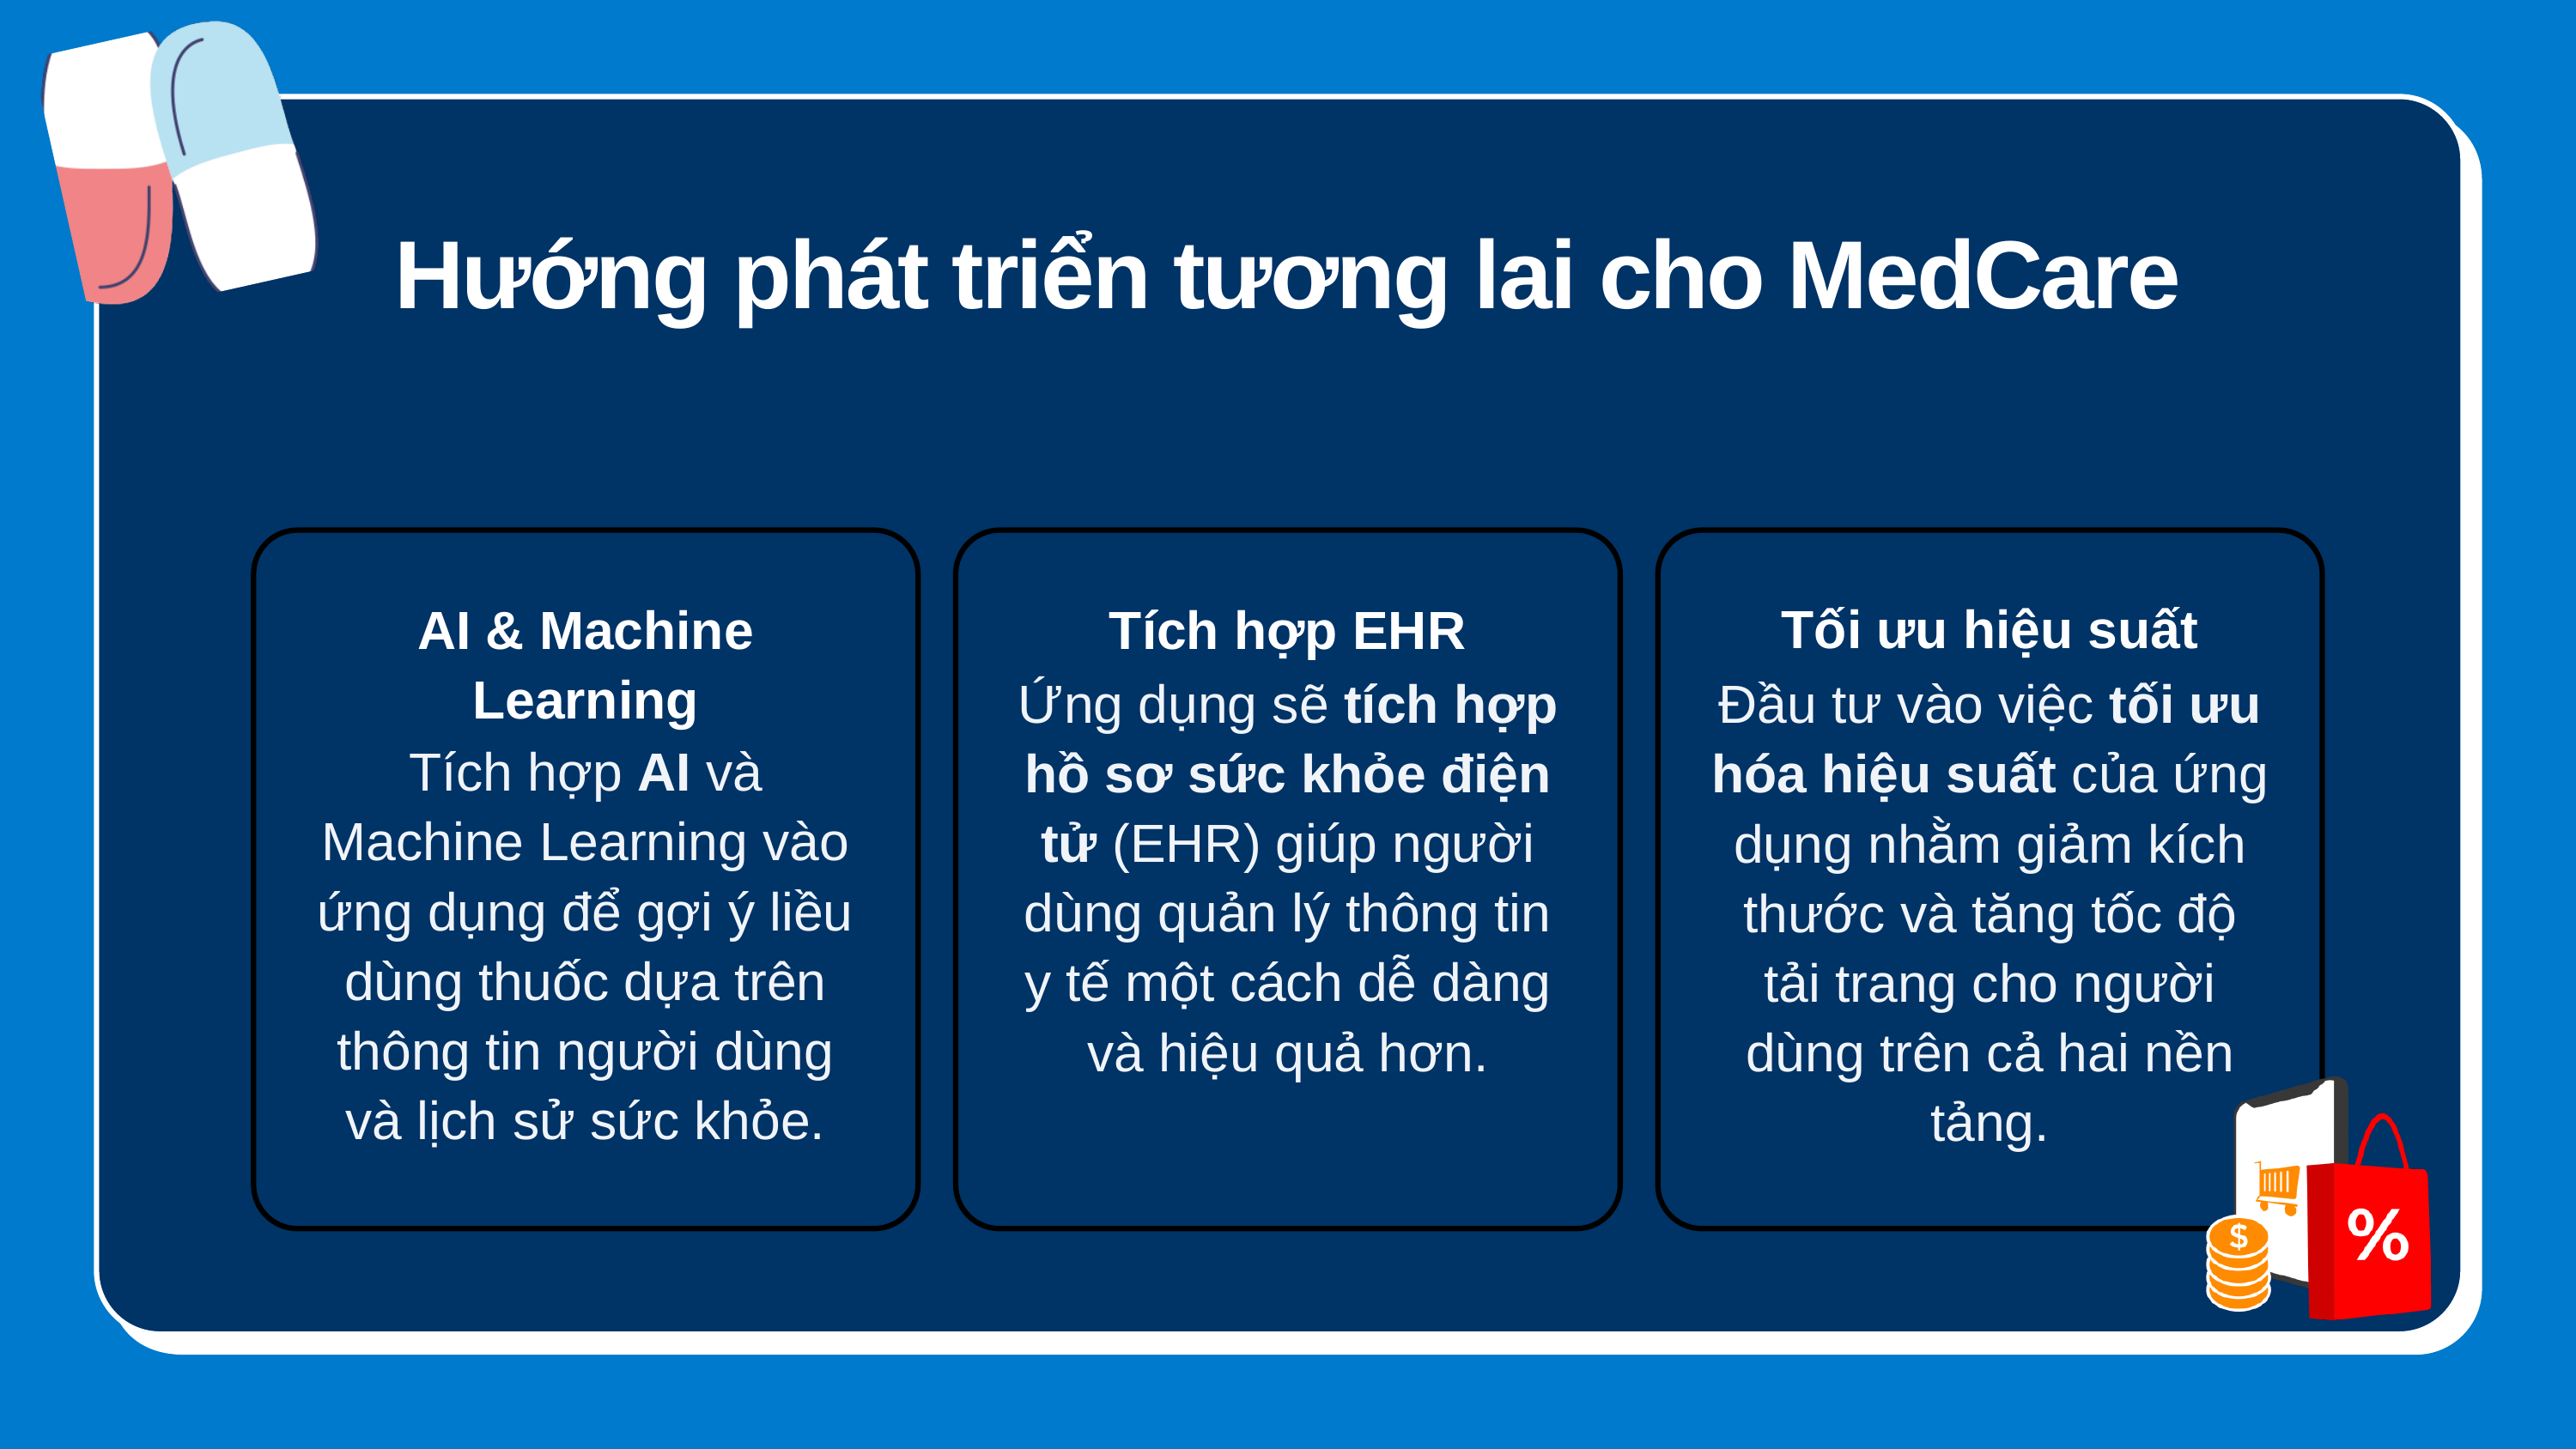

Hướng phát triển tương lai cho MedCare

AI & Machine Learning
Tích hợp AI và Machine Learning vào ứng dụng để gợi ý liều dùng thuốc dựa trên thông tin người dùng và lịch sử sức khỏe.
Tích hợp EHR
Ứng dụng sẽ tích hợp hồ sơ sức khỏe điện tử (EHR) giúp người dùng quản lý thông tin y tế một cách dễ dàng và hiệu quả hơn.
Tối ưu hiệu suất
Đầu tư vào việc tối ưu hóa hiệu suất của ứng dụng nhằm giảm kích thước và tăng tốc độ tải trang cho người dùng trên cả hai nền tảng.